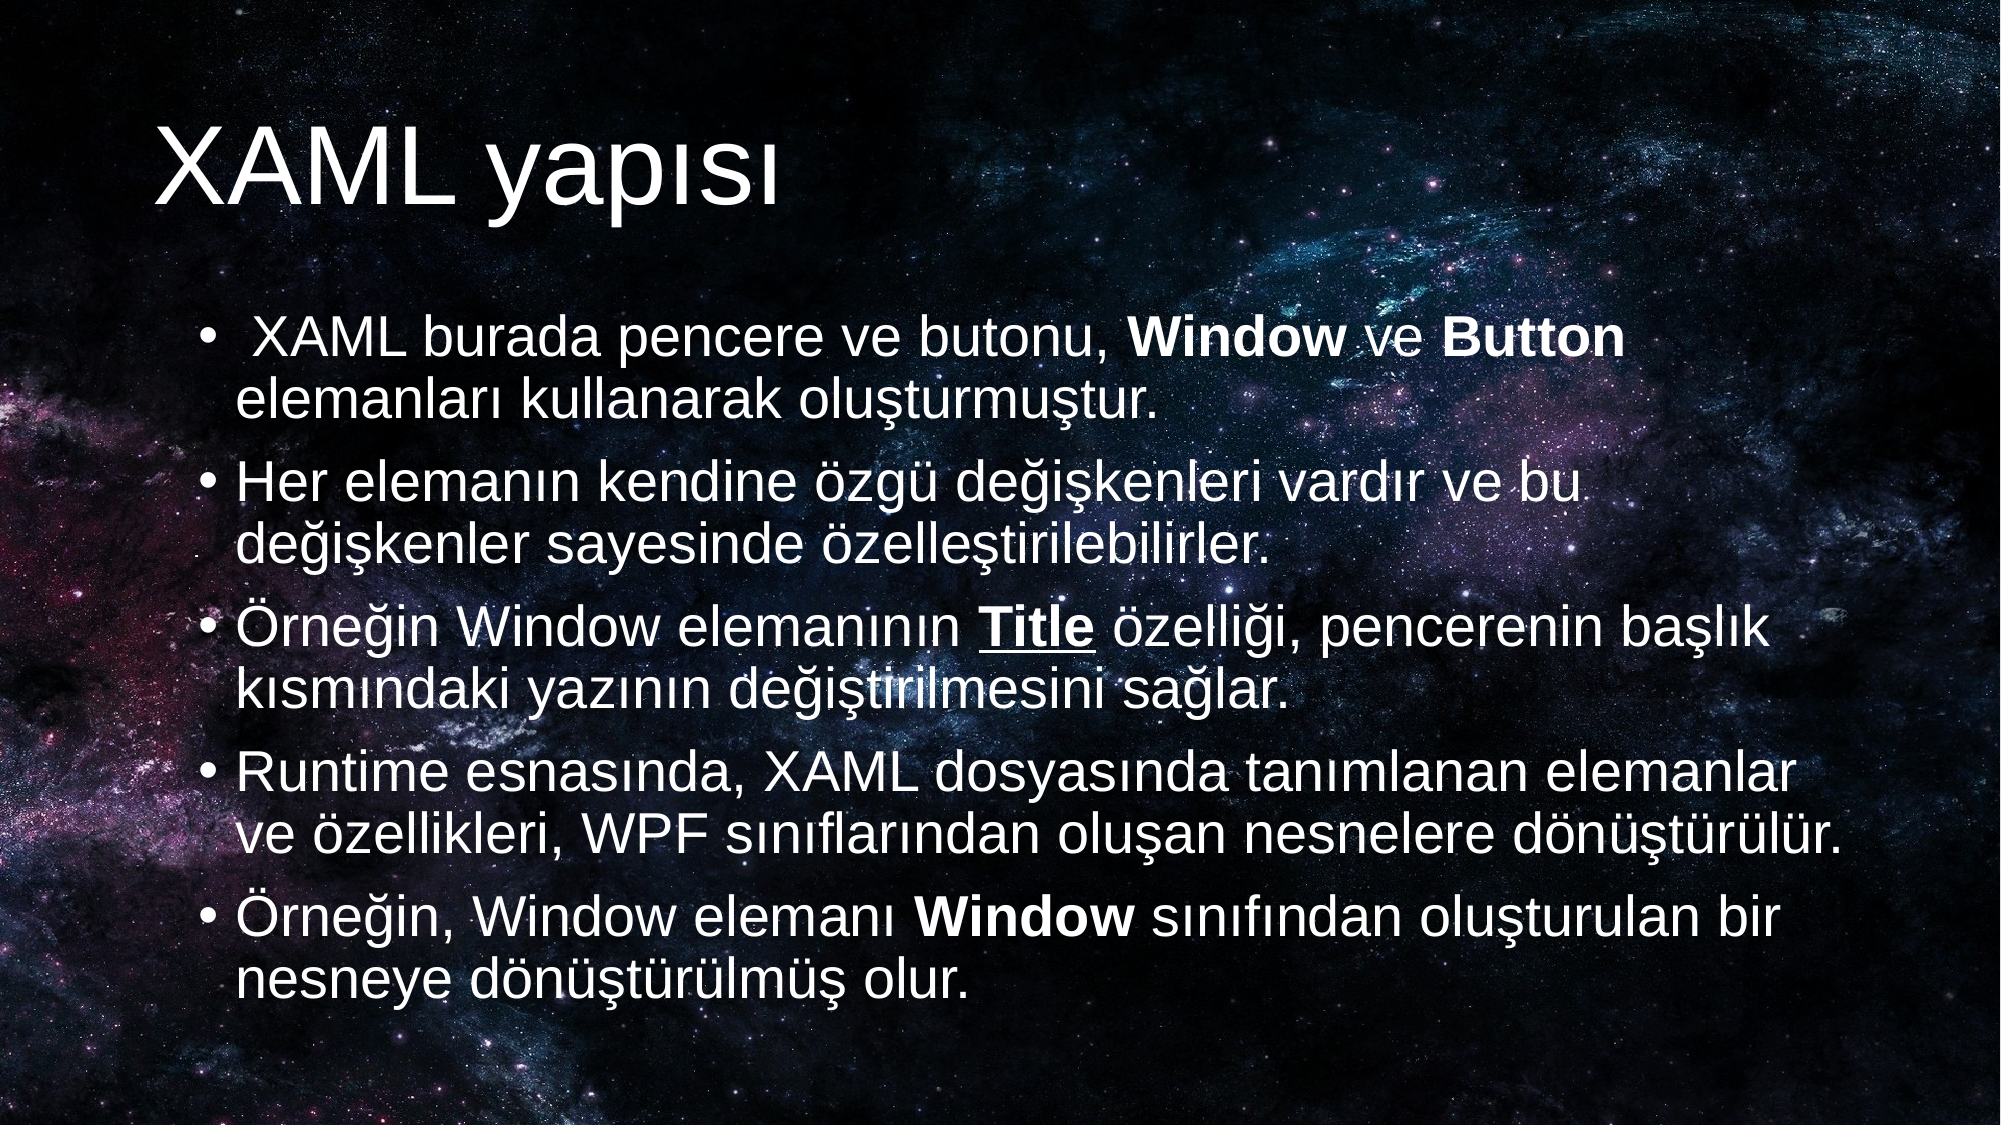

# XAML yapısı
 XAML burada pencere ve butonu, Window ve Button elemanları kullanarak oluşturmuştur.
Her elemanın kendine özgü değişkenleri vardır ve bu değişkenler sayesinde özelleştirilebilirler.
Örneğin Window elemanının Title özelliği, pencerenin başlık kısmındaki yazının değiştirilmesini sağlar.
Runtime esnasında, XAML dosyasında tanımlanan elemanlar ve özellikleri, WPF sınıflarından oluşan nesnelere dönüştürülür.
Örneğin, Window elemanı Window sınıfından oluşturulan bir nesneye dönüştürülmüş olur.